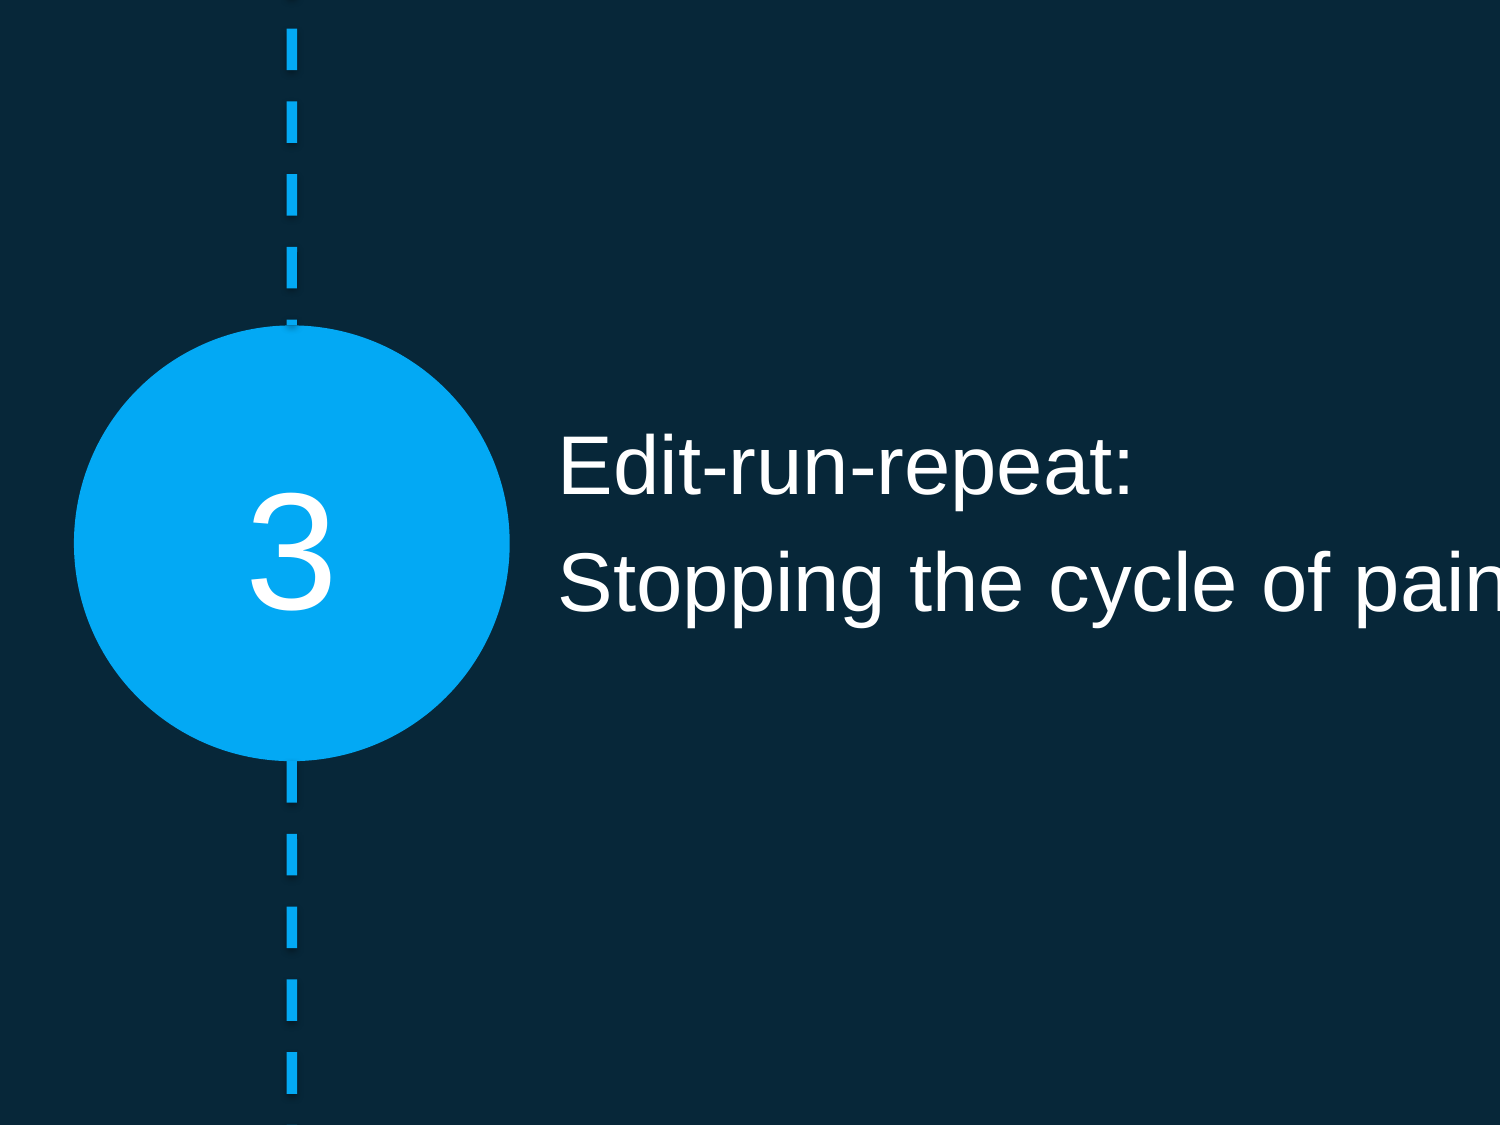

3
Edit-run-repeat:
Stopping the cycle of pain